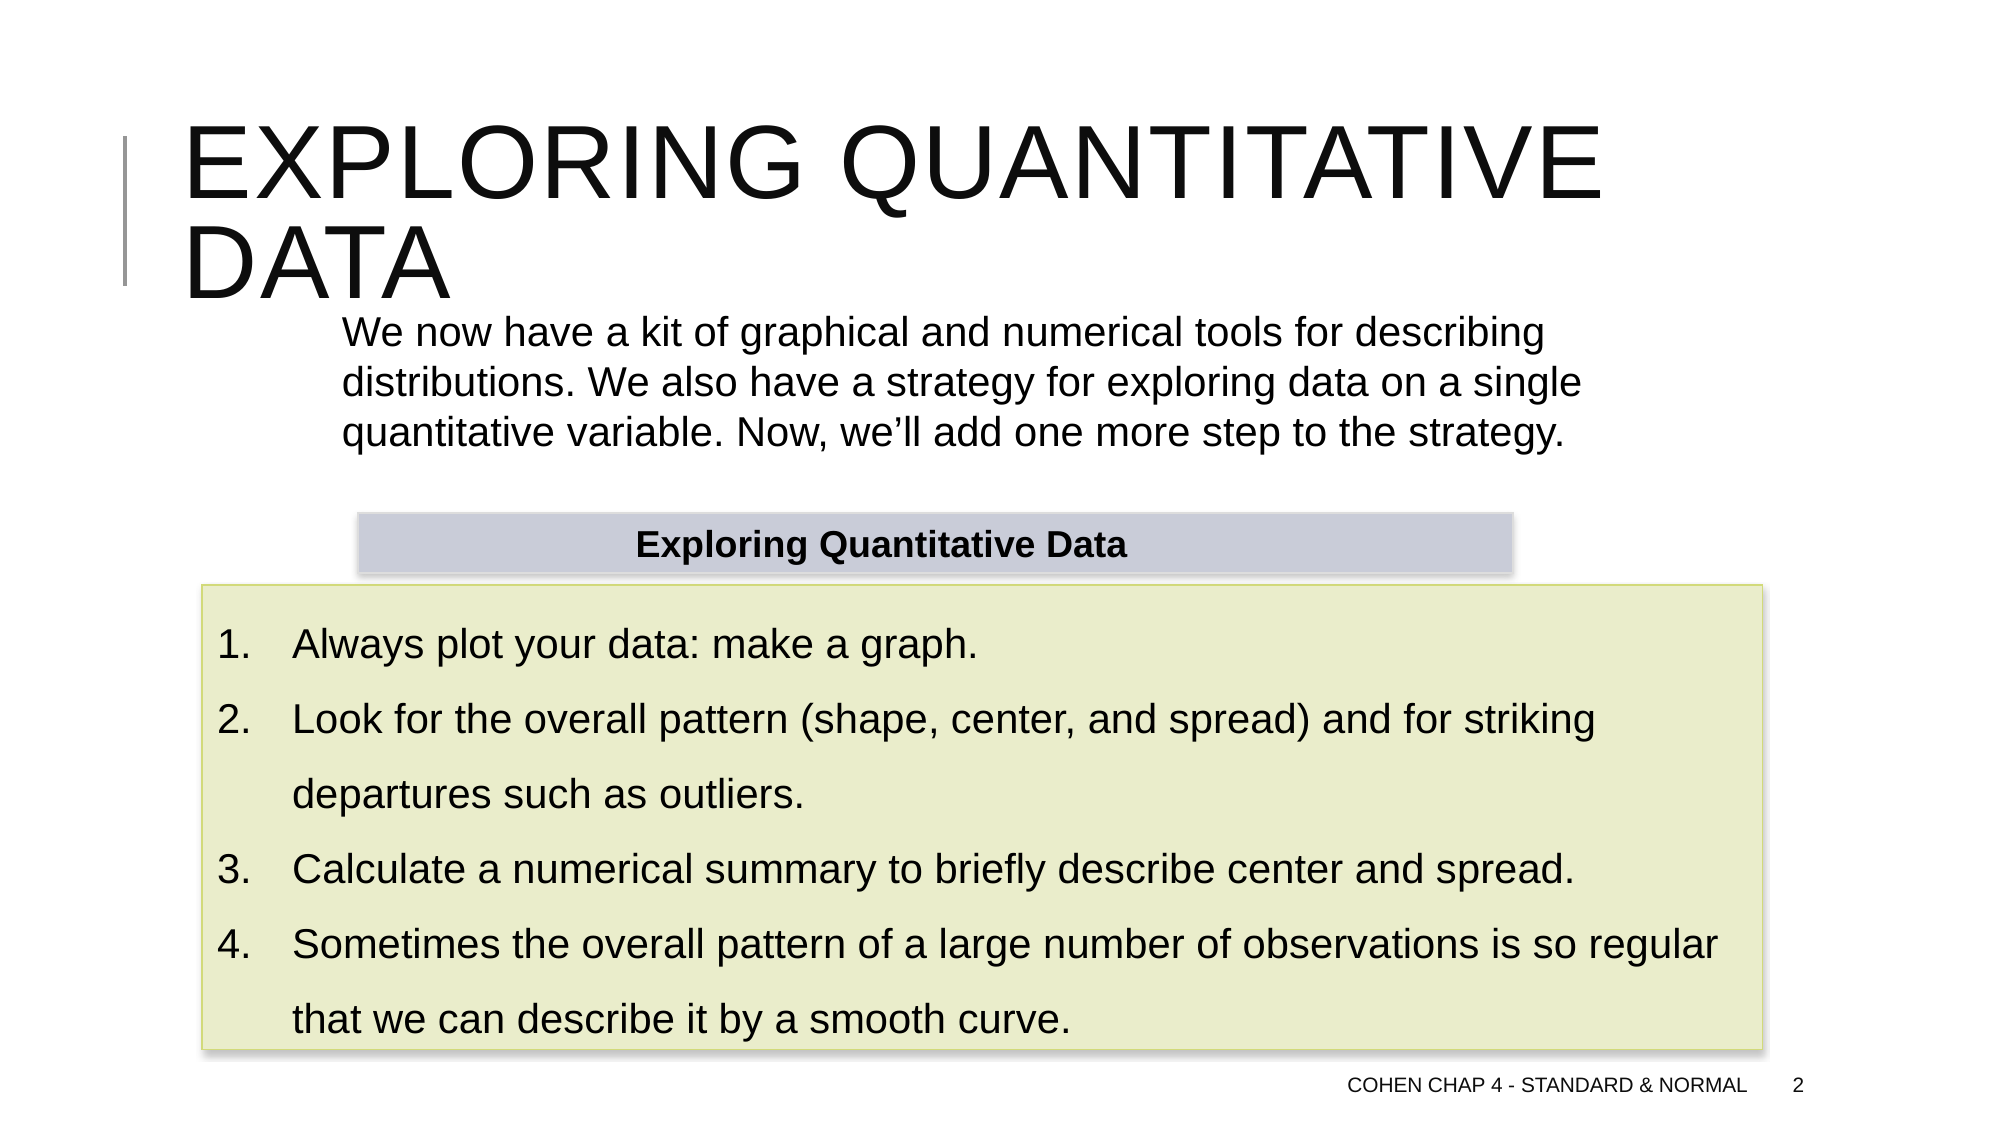

# Exploring Quantitative Data
We now have a kit of graphical and numerical tools for describing distributions. We also have a strategy for exploring data on a single quantitative variable. Now, we’ll add one more step to the strategy.
Exploring Quantitative Data
Always plot your data: make a graph.
Look for the overall pattern (shape, center, and spread) and for striking departures such as outliers.
Calculate a numerical summary to briefly describe center and spread.
Sometimes the overall pattern of a large number of observations is so regular that we can describe it by a smooth curve.
Cohen Chap 4 - Standard & Normal
2